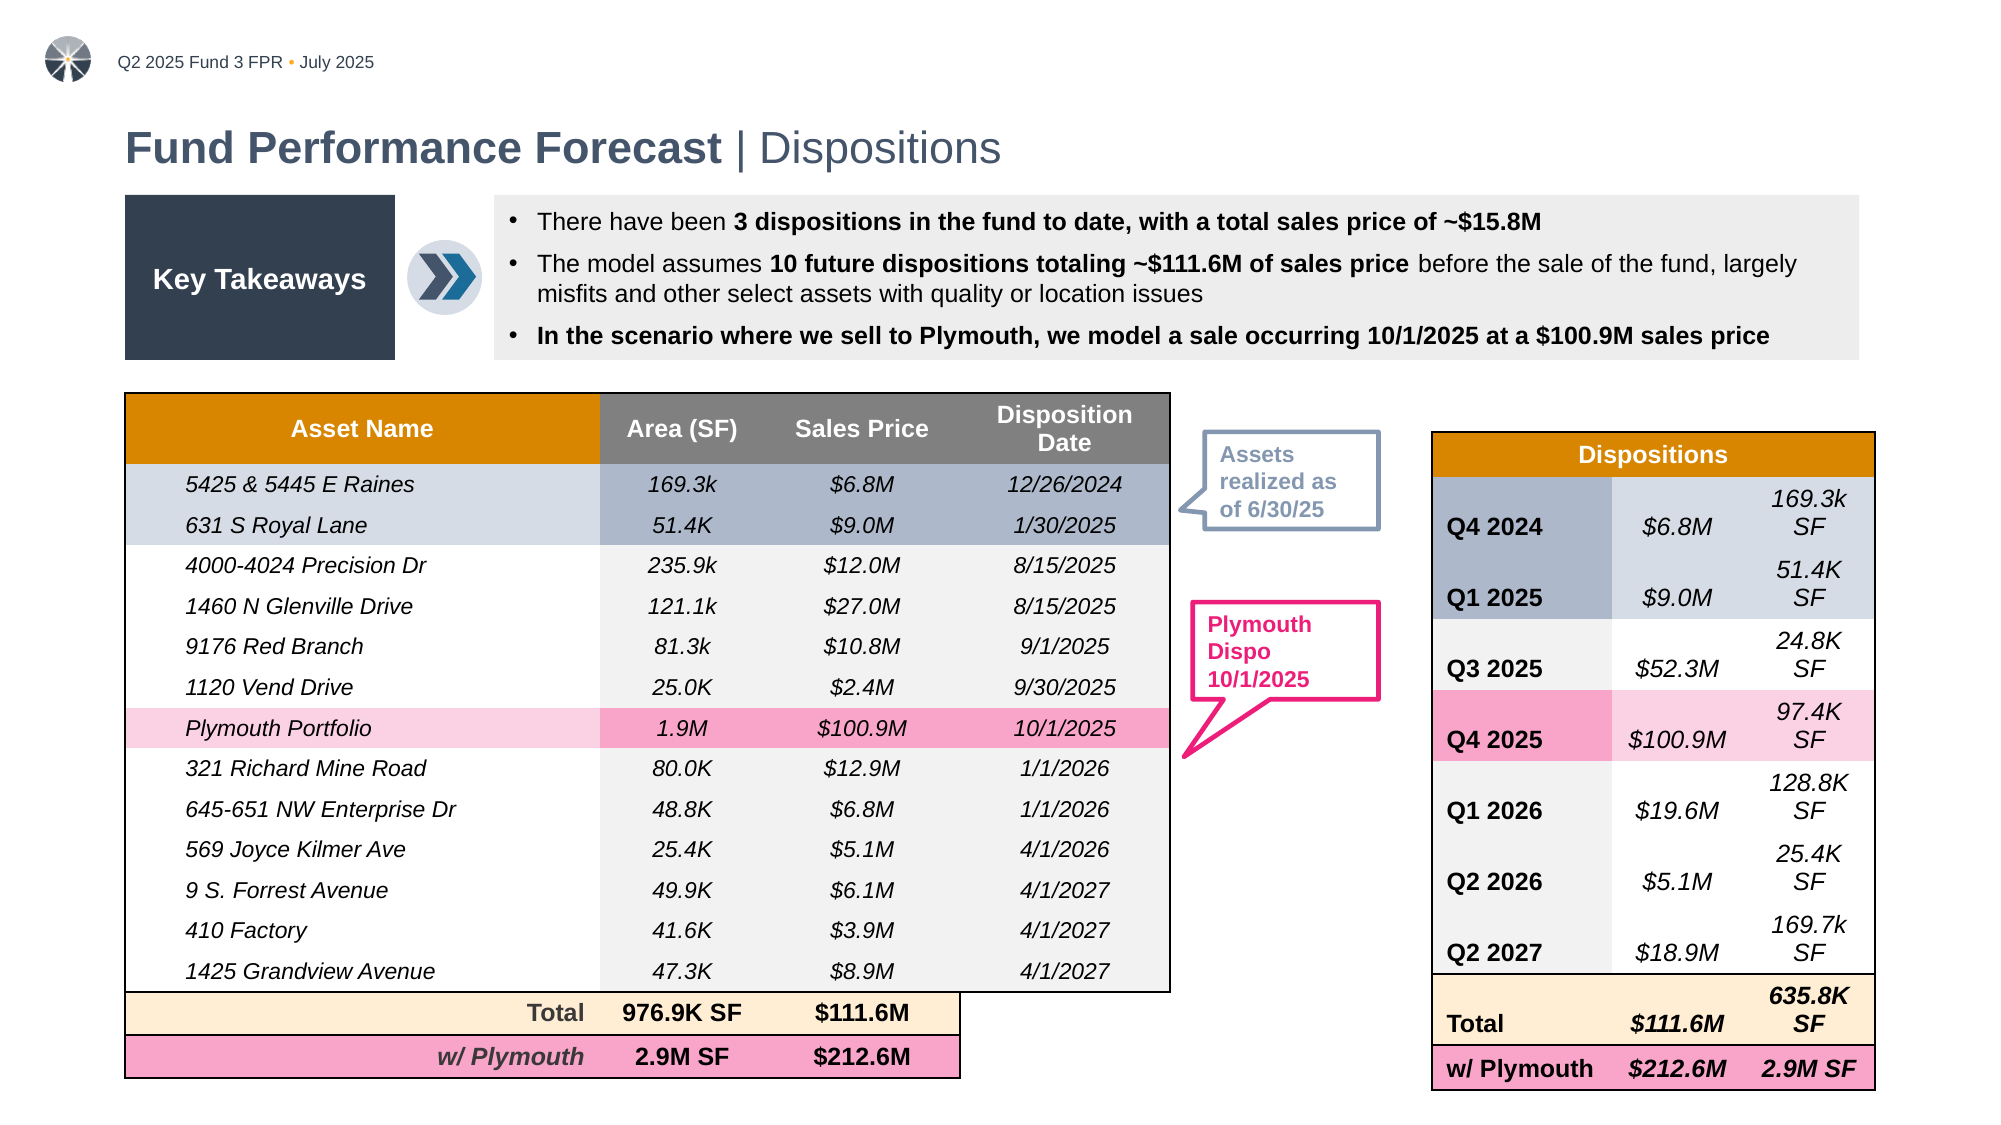

# Fund Performance Forecast | Dispositions
Key Takeaways
There have been 3 dispositions in the fund to date, with a total sales price of ~$15.8M
The model assumes 10 future dispositions totaling ~$111.6M of sales price before the sale of the fund, largely misfits and other select assets with quality or location issues
In the scenario where we sell to Plymouth, we model a sale occurring 10/1/2025 at a $100.9M sales price

| Asset Name | Area (SF) | Sales Price | Disposition Date |
| --- | --- | --- | --- |
| 5425 & 5445 E Raines | 169.3k | $6.8M | 12/26/2024 |
| 631 S Royal Lane | 51.4K | $9.0M | 1/30/2025 |
| 4000-4024 Precision Dr | 235.9k | $12.0M | 8/15/2025 |
| 1460 N Glenville Drive | 121.1k | $27.0M | 8/15/2025 |
| 9176 Red Branch | 81.3k | $10.8M | 9/1/2025 |
| 1120 Vend Drive | 25.0K | $2.4M | 9/30/2025 |
| Plymouth Portfolio | 1.9M | $100.9M | 10/1/2025 |
| 321 Richard Mine Road | 80.0K | $12.9M | 1/1/2026 |
| 645-651 NW Enterprise Dr | 48.8K | $6.8M | 1/1/2026 |
| 569 Joyce Kilmer Ave | 25.4K | $5.1M | 4/1/2026 |
| 9 S. Forrest Avenue | 49.9K | $6.1M | 4/1/2027 |
| 410 Factory | 41.6K | $3.9M | 4/1/2027 |
| 1425 Grandview Avenue | 47.3K | $8.9M | 4/1/2027 |
| Total | 976.9K SF | $111.6M |  |
| w/ Plymouth | 2.9M SF | $212.6M |  |
Assets realized as of 6/30/25
| Dispositions |  |  |
| --- | --- | --- |
| Q4 2024 | $6.8M | 169.3k SF |
| Q1 2025 | $9.0M | 51.4K SF |
| Q3 2025 | $52.3M | 24.8K SF |
| Q4 2025 | $100.9M | 97.4K SF |
| Q1 2026 | $19.6M | 128.8K SF |
| Q2 2026 | $5.1M | 25.4K SF |
| Q2 2027 | $18.9M | 169.7k SF |
| Total | $111.6M | 635.8K SF |
| w/ Plymouth | $212.6M | 2.9M SF |
Plymouth Dispo 10/1/2025